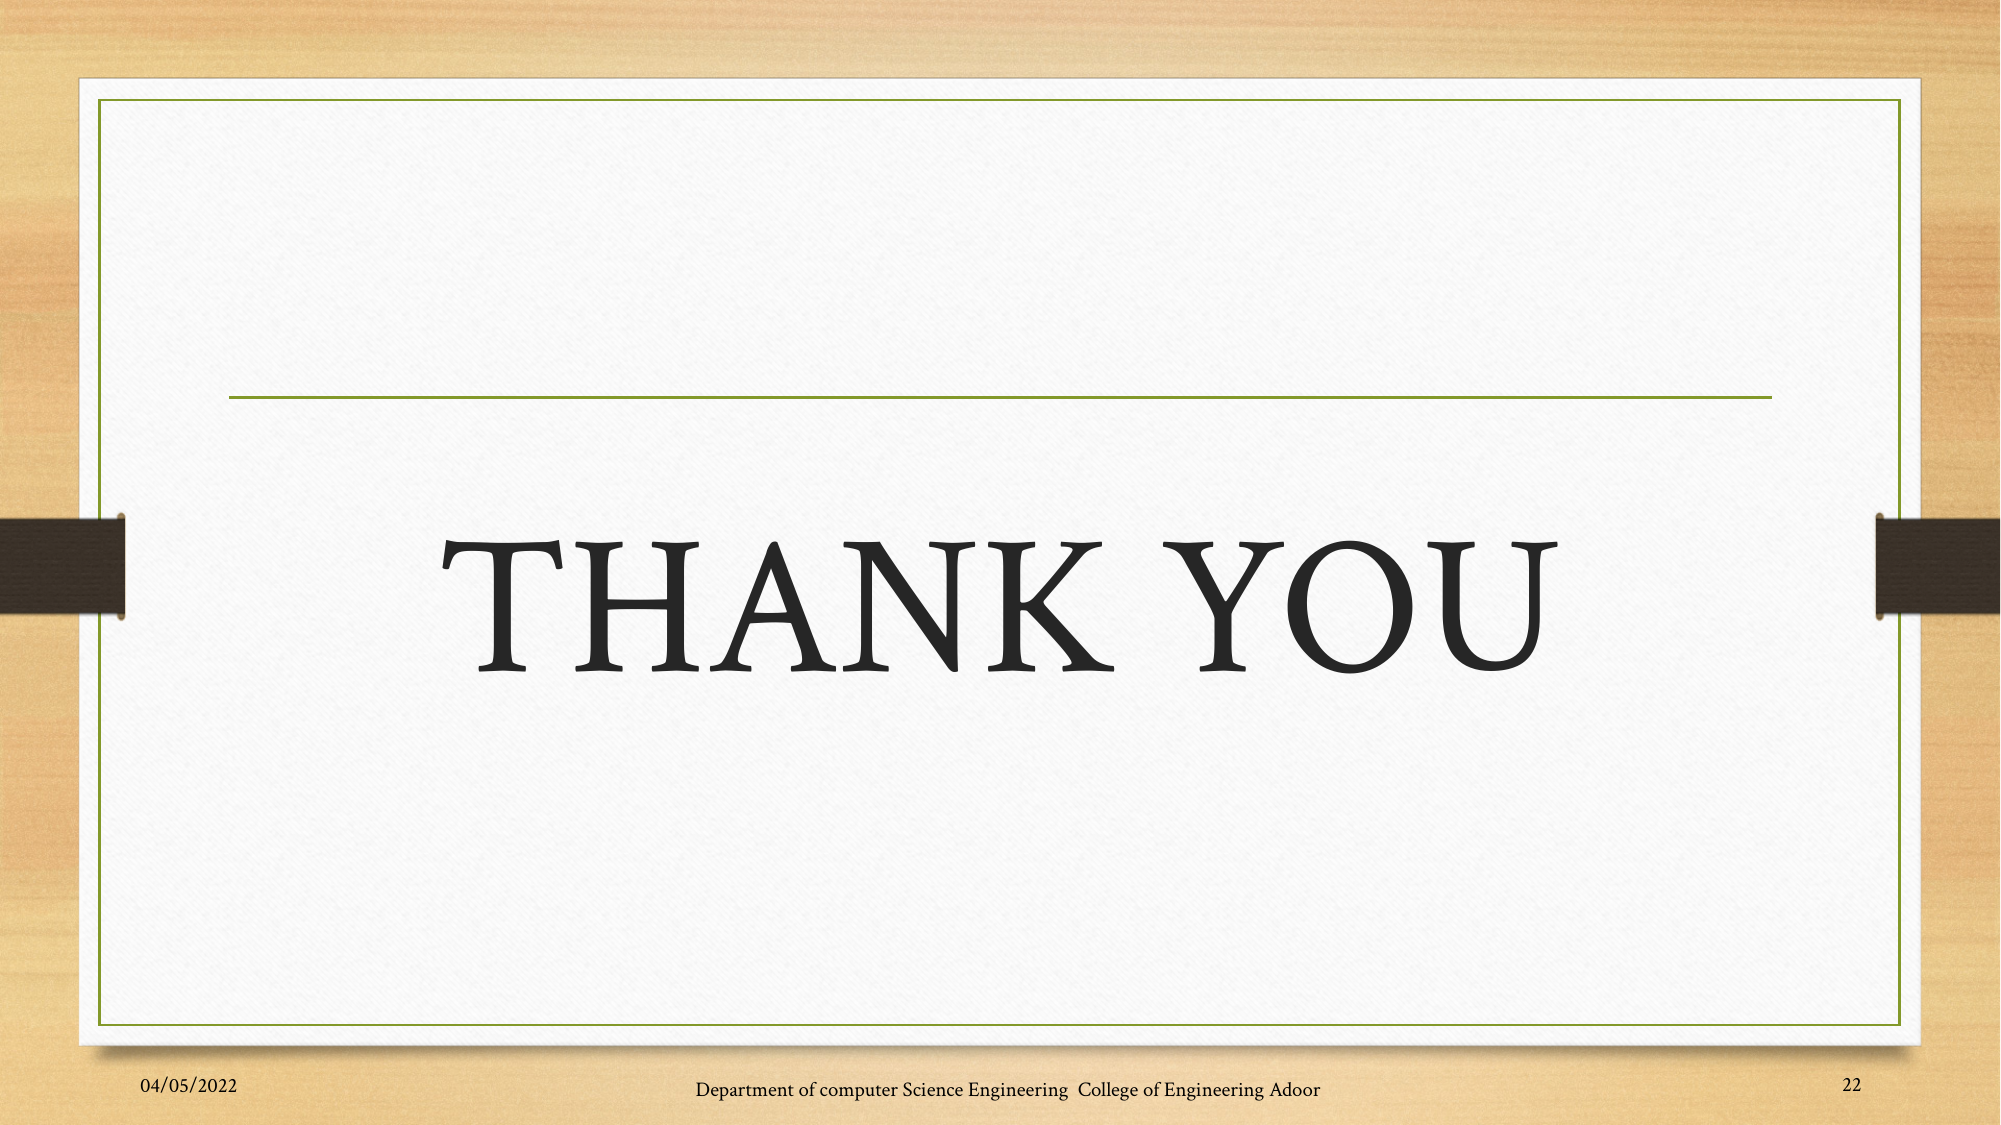

# THANK YOU
04/05/2022
22
Department of computer Science Engineering  College of Engineering Adoor